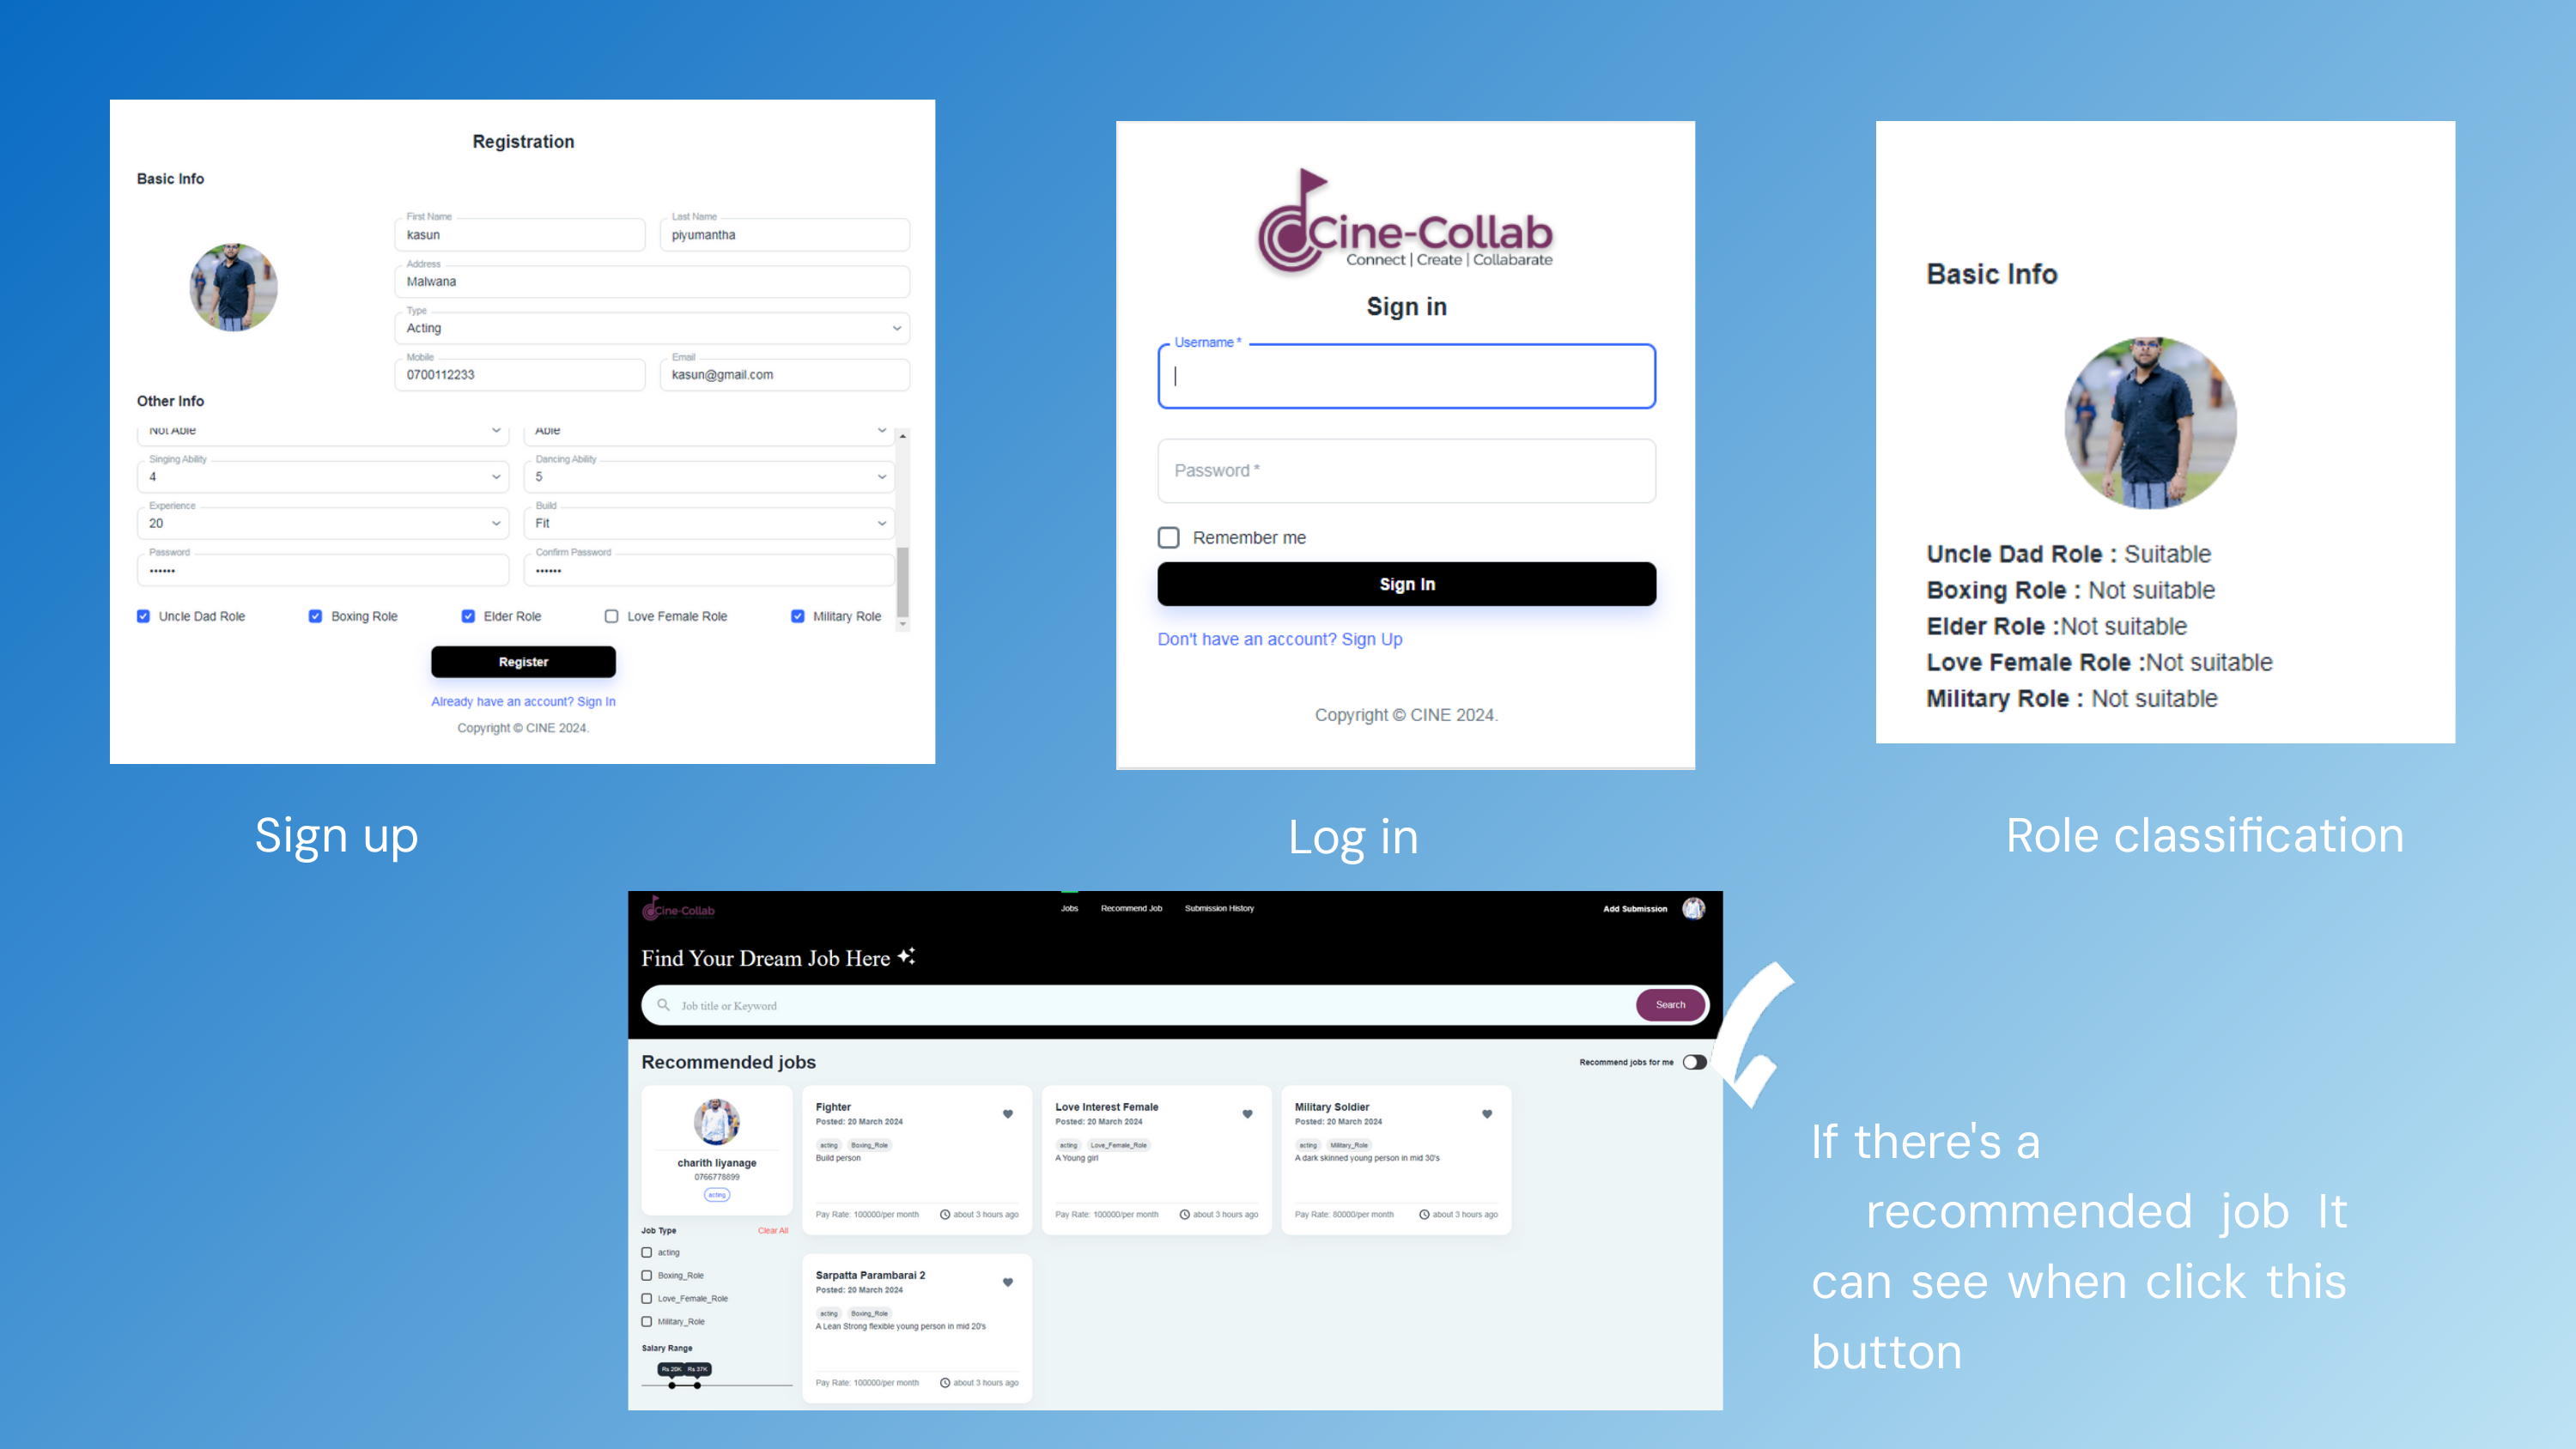

Sign up
Role classification
Log in

If there's a
  recommended job It can see when click this button